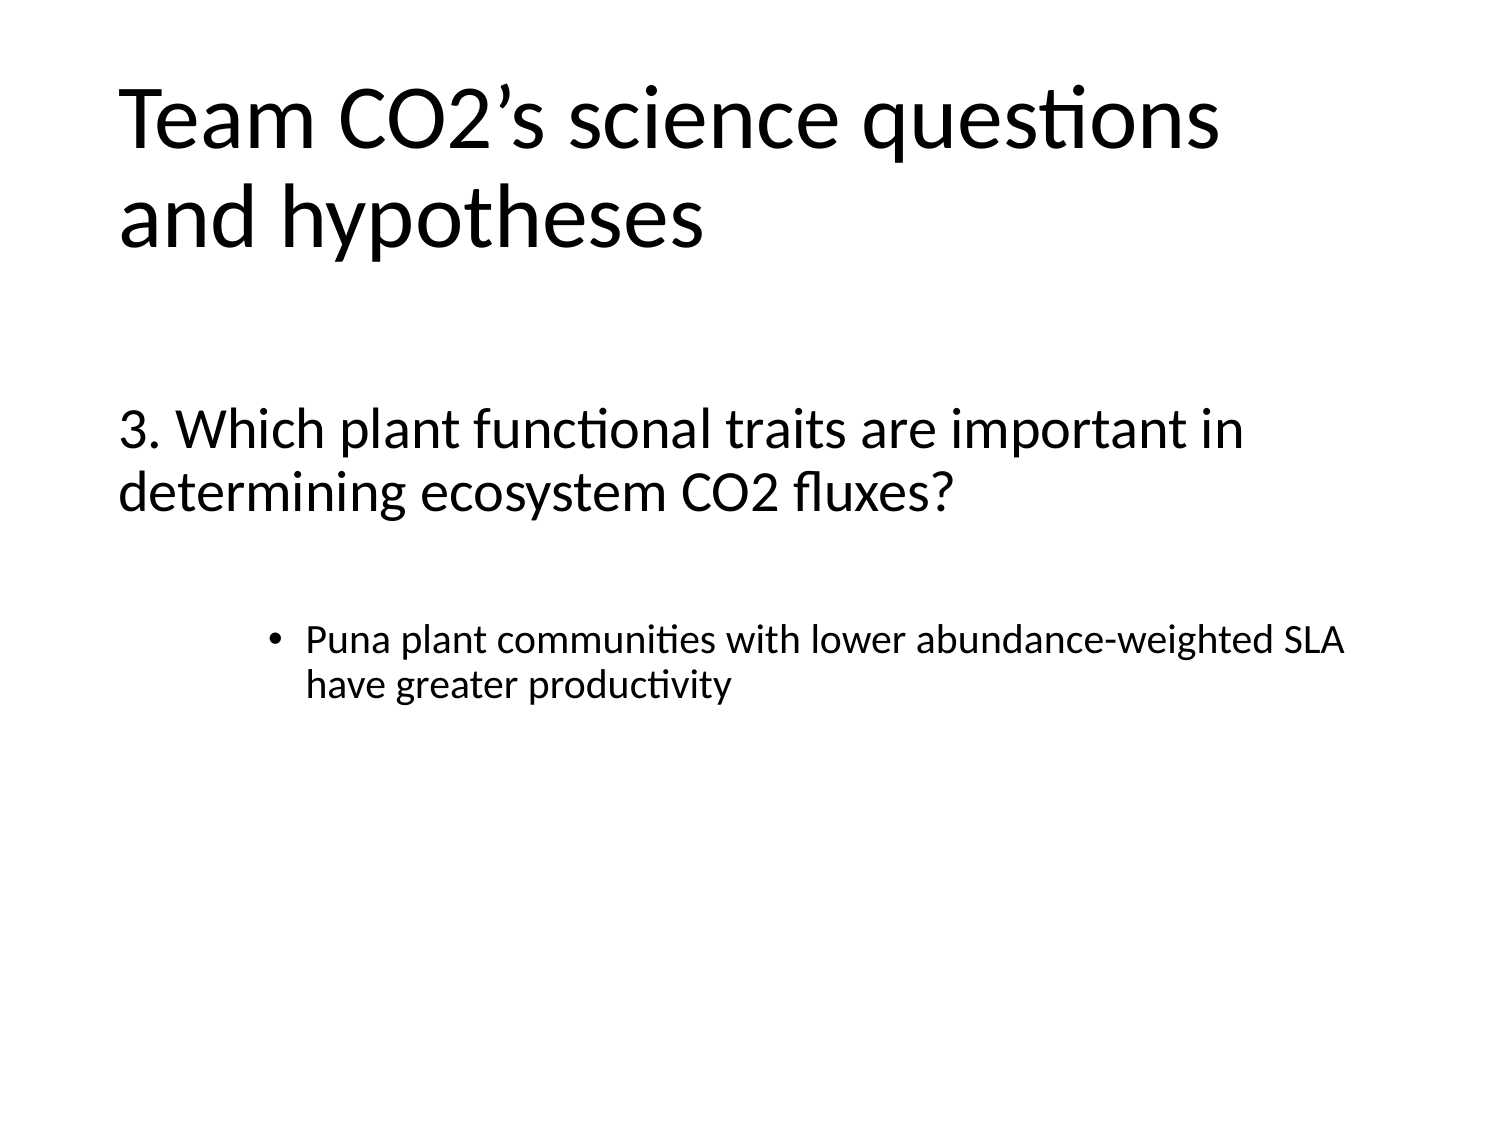

# Team CO2’s science questions and hypotheses

3. Which plant functional traits are important in 	determining ecosystem CO2 fluxes?

Puna plant communities with lower abundance-weighted SLA have greater productivity